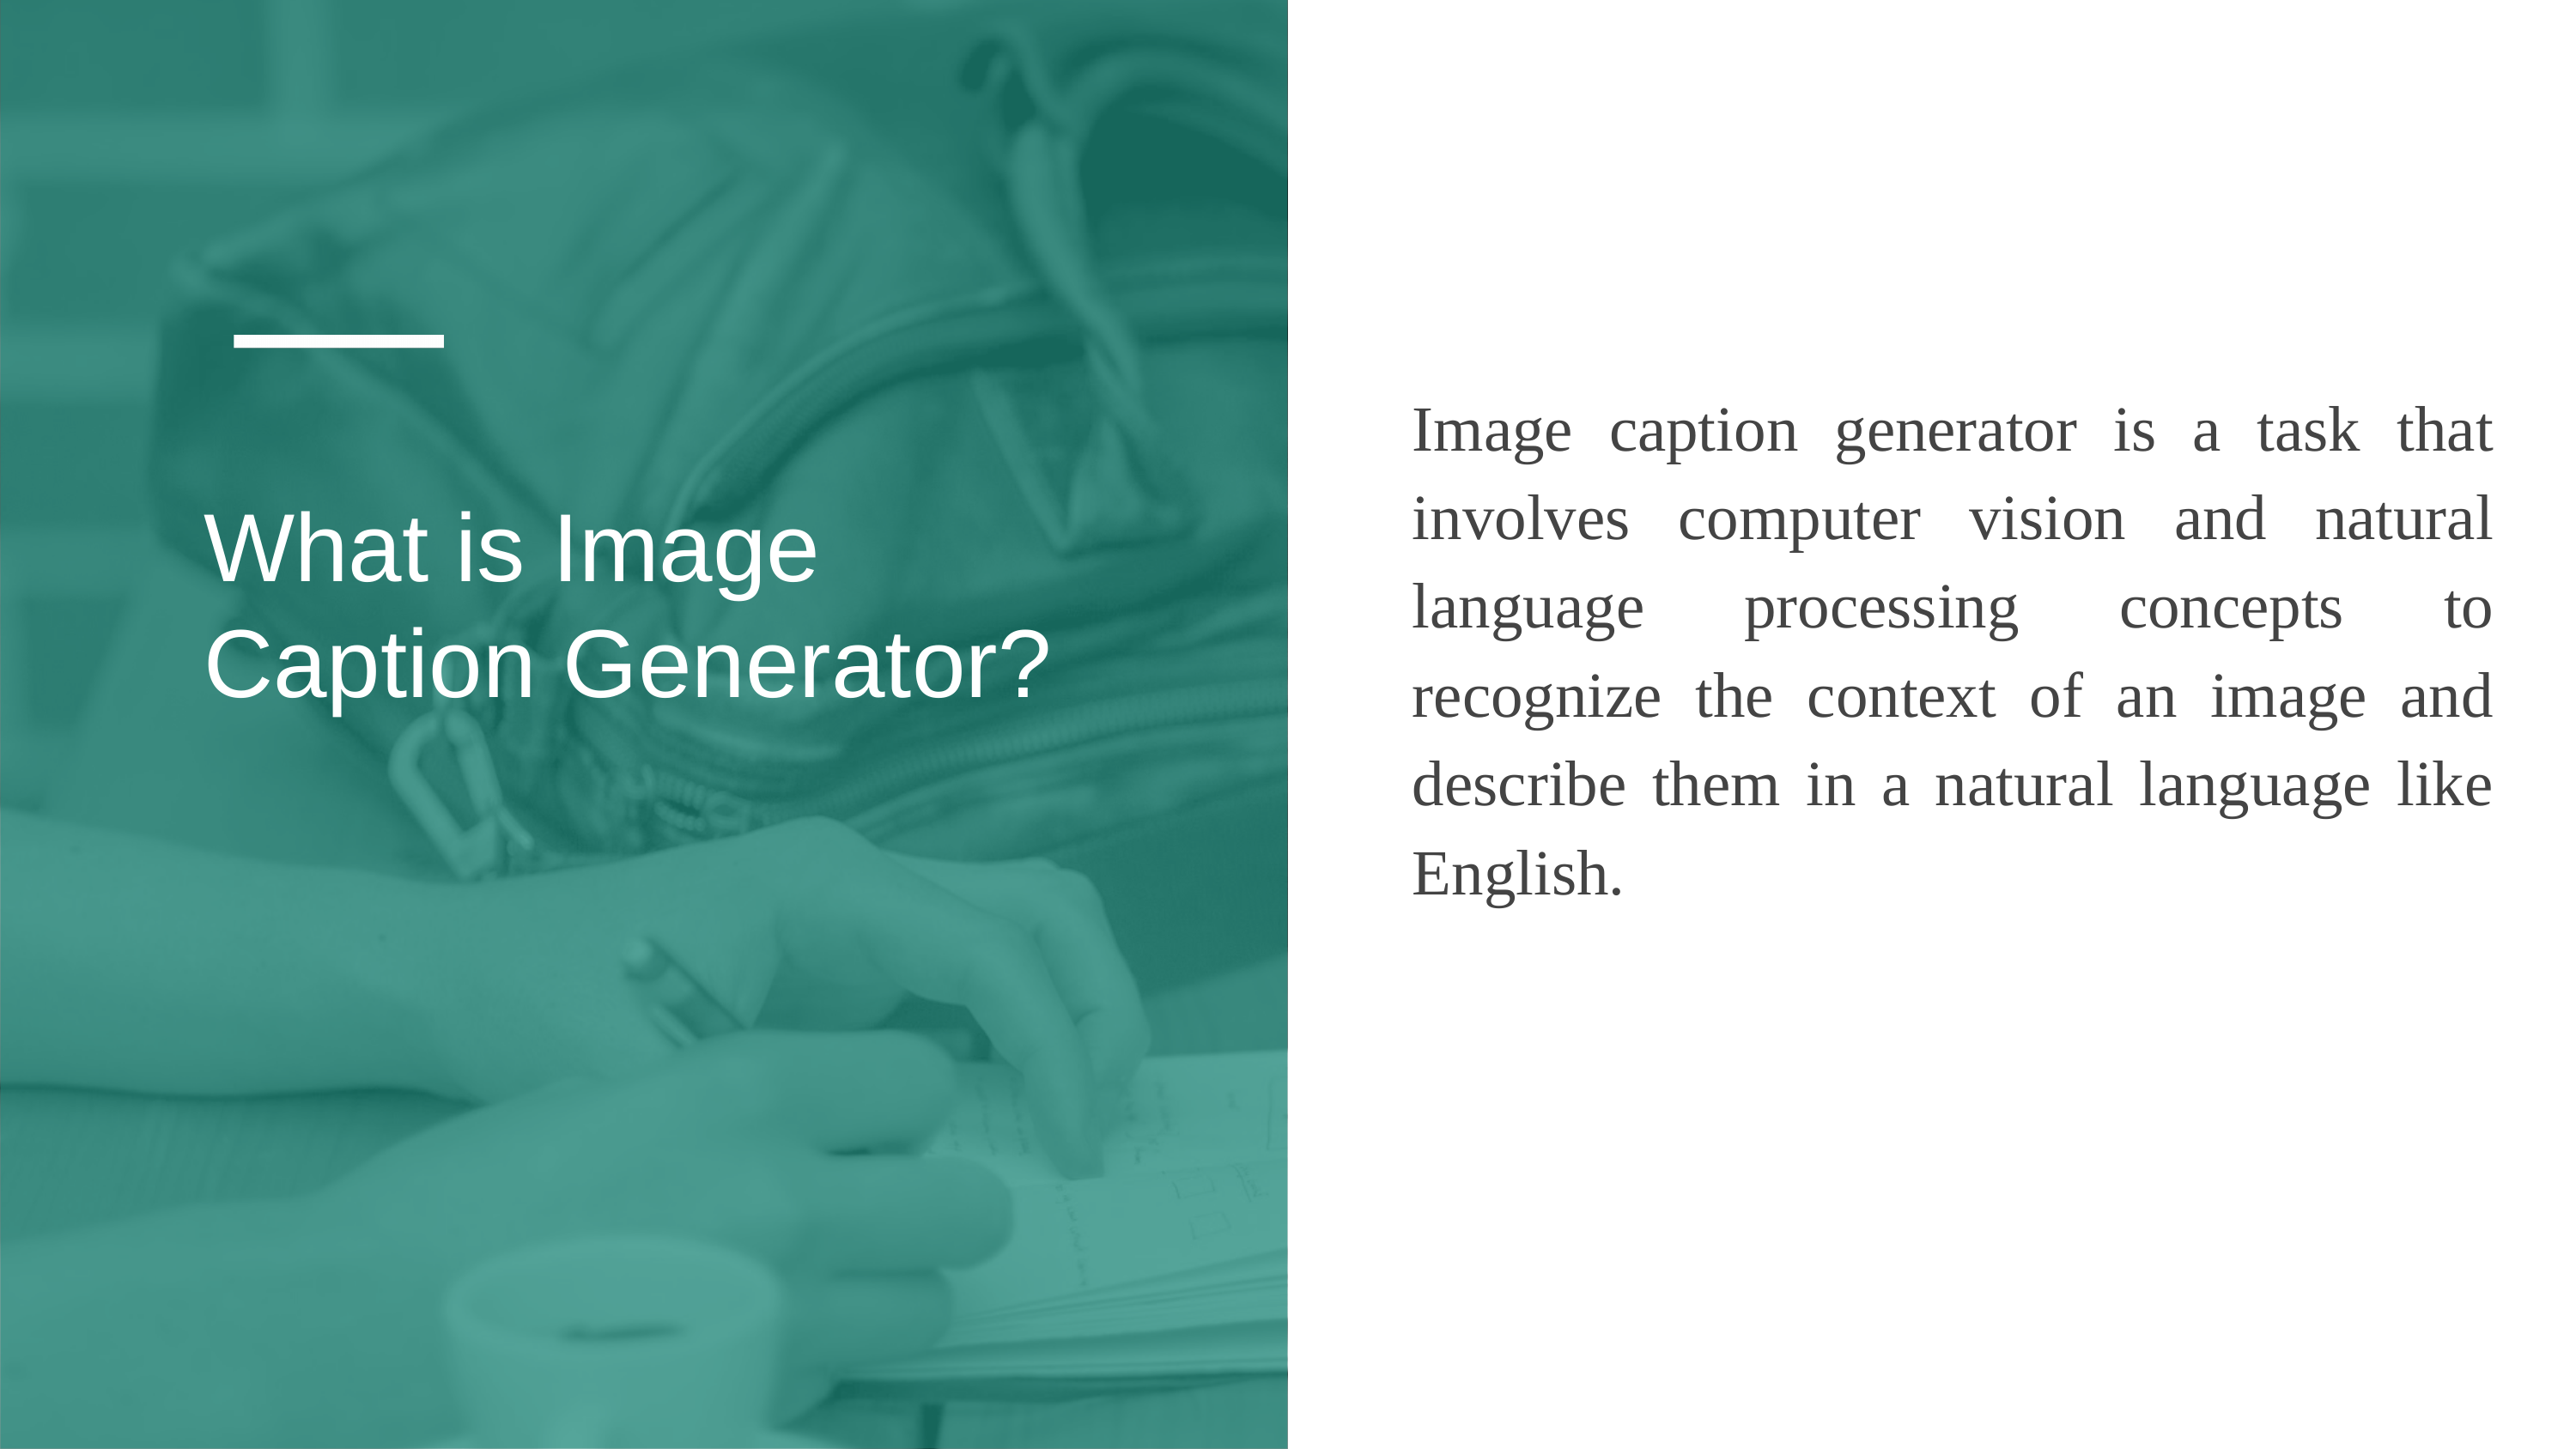

Image caption generator is a task that involves computer vision and natural language processing concepts to recognize the context of an image and describe them in a natural language like English.

What is Image Caption Generator?